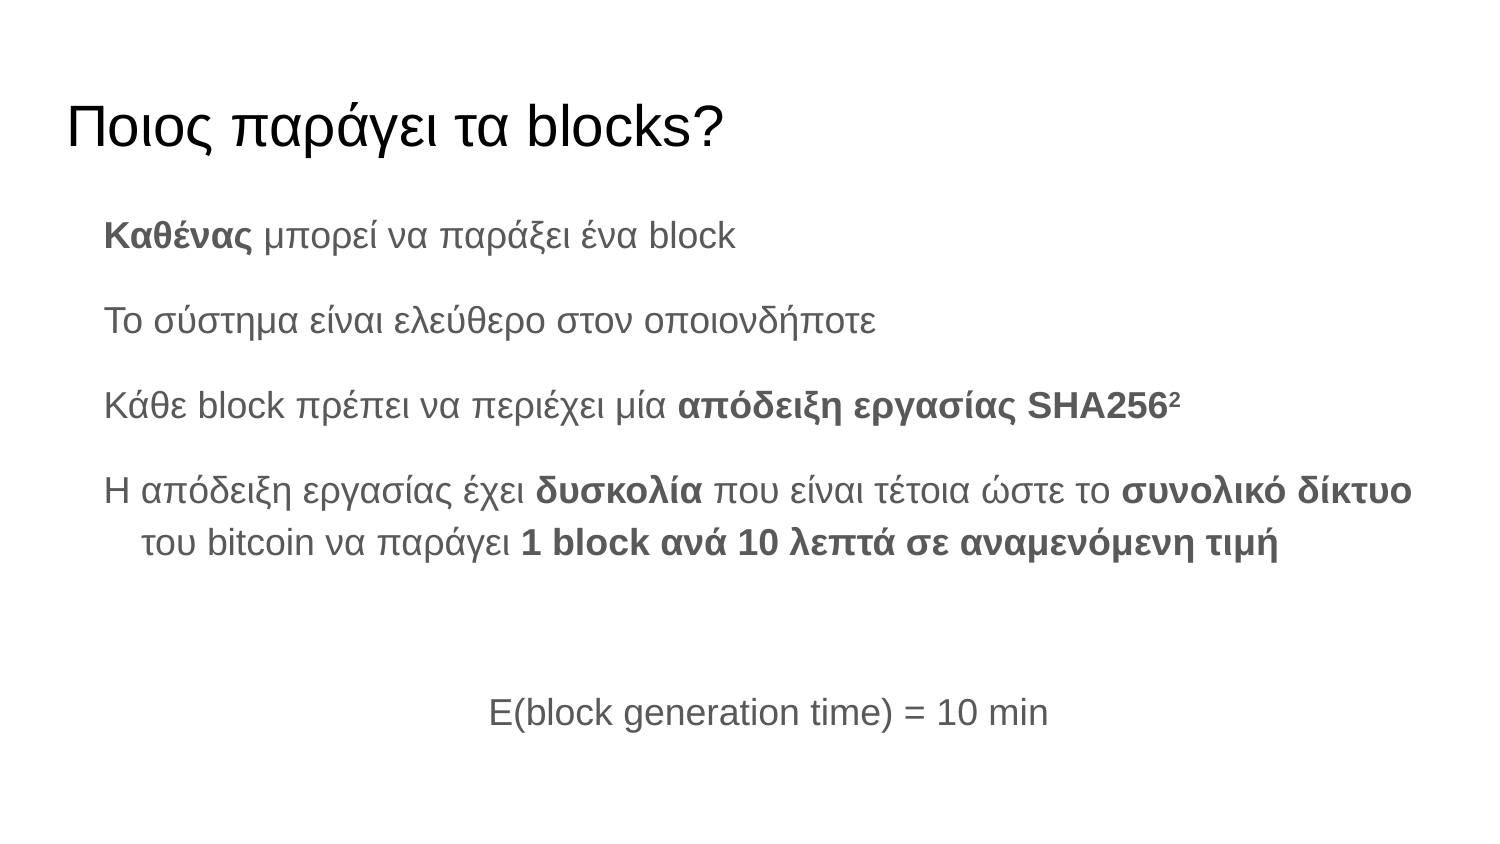

# Ποιος παράγει τα blocks?
Καθένας μπορεί να παράξει ένα block
Το σύστημα είναι ελεύθερο στον οποιονδήποτε
Κάθε block πρέπει να περιέχει μία απόδειξη εργασίας SHA2562
Η απόδειξη εργασίας έχει δυσκολία που είναι τέτοια ώστε το συνολικό δίκτυο του bitcoin να παράγει 1 block ανά 10 λεπτά σε αναμενόμενη τιμή

E(block generation time) = 10 min